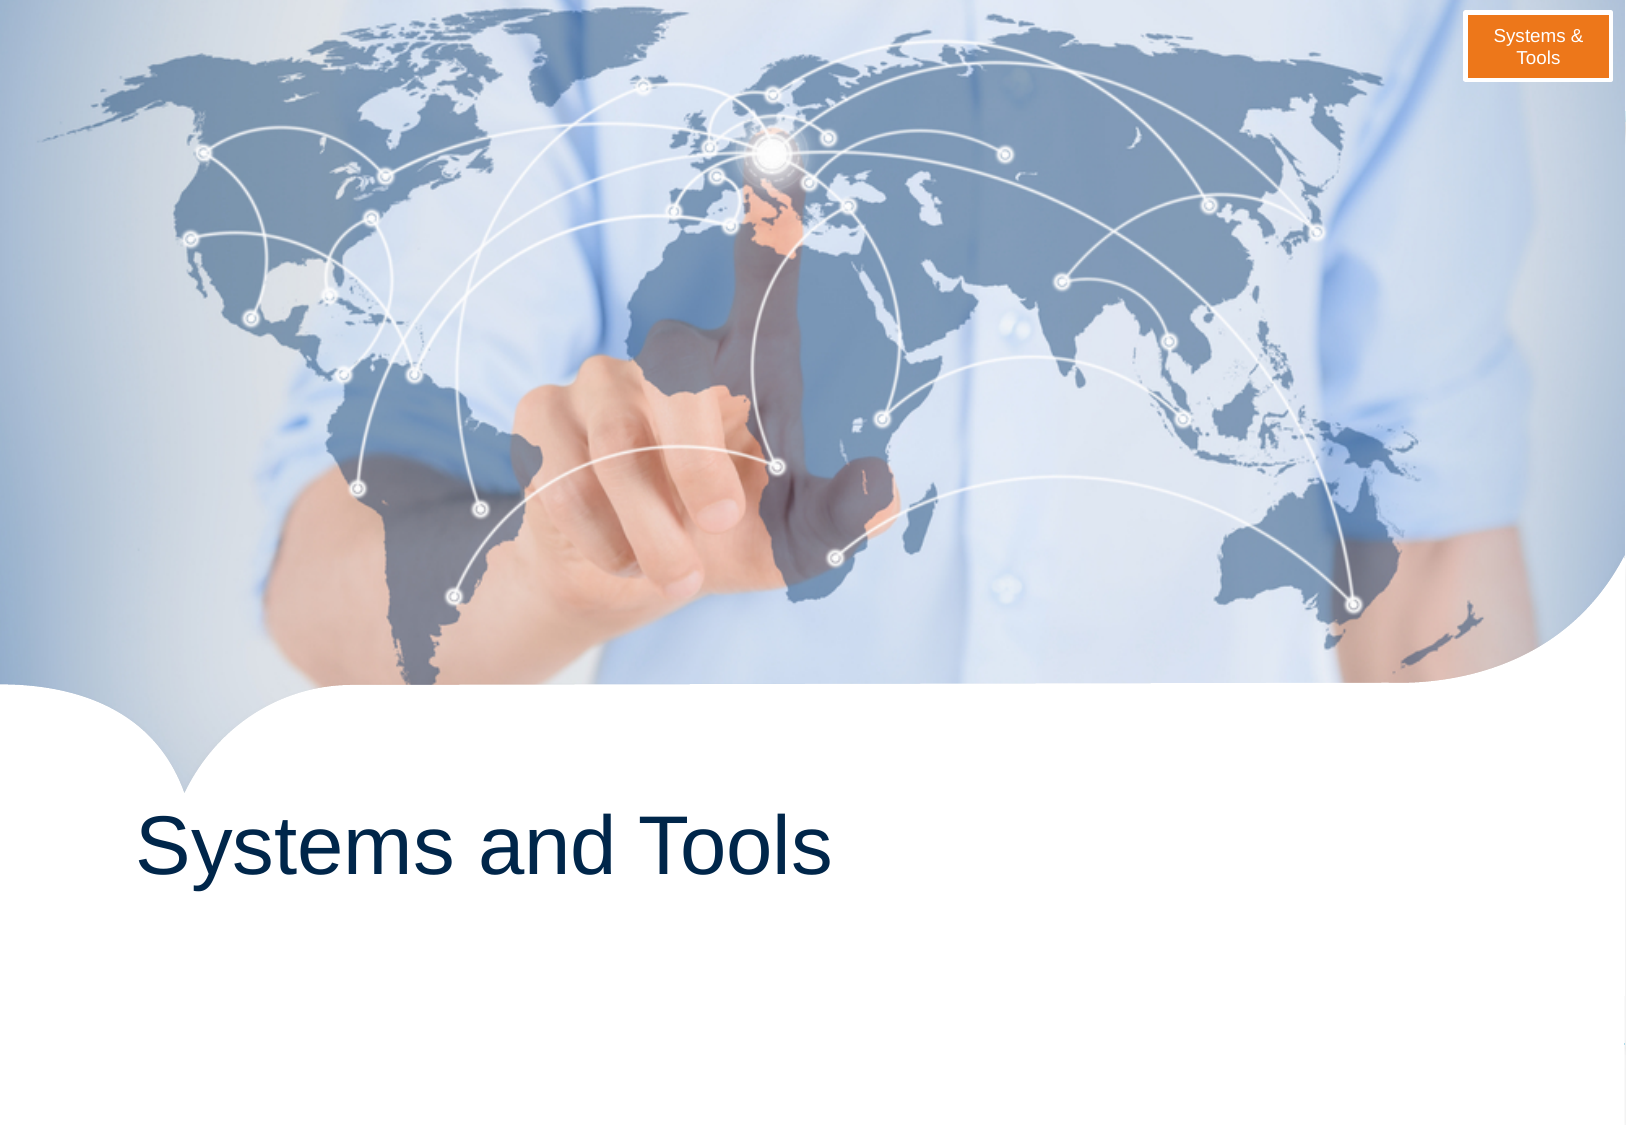

Systems &
Tools
# Systems and Tools